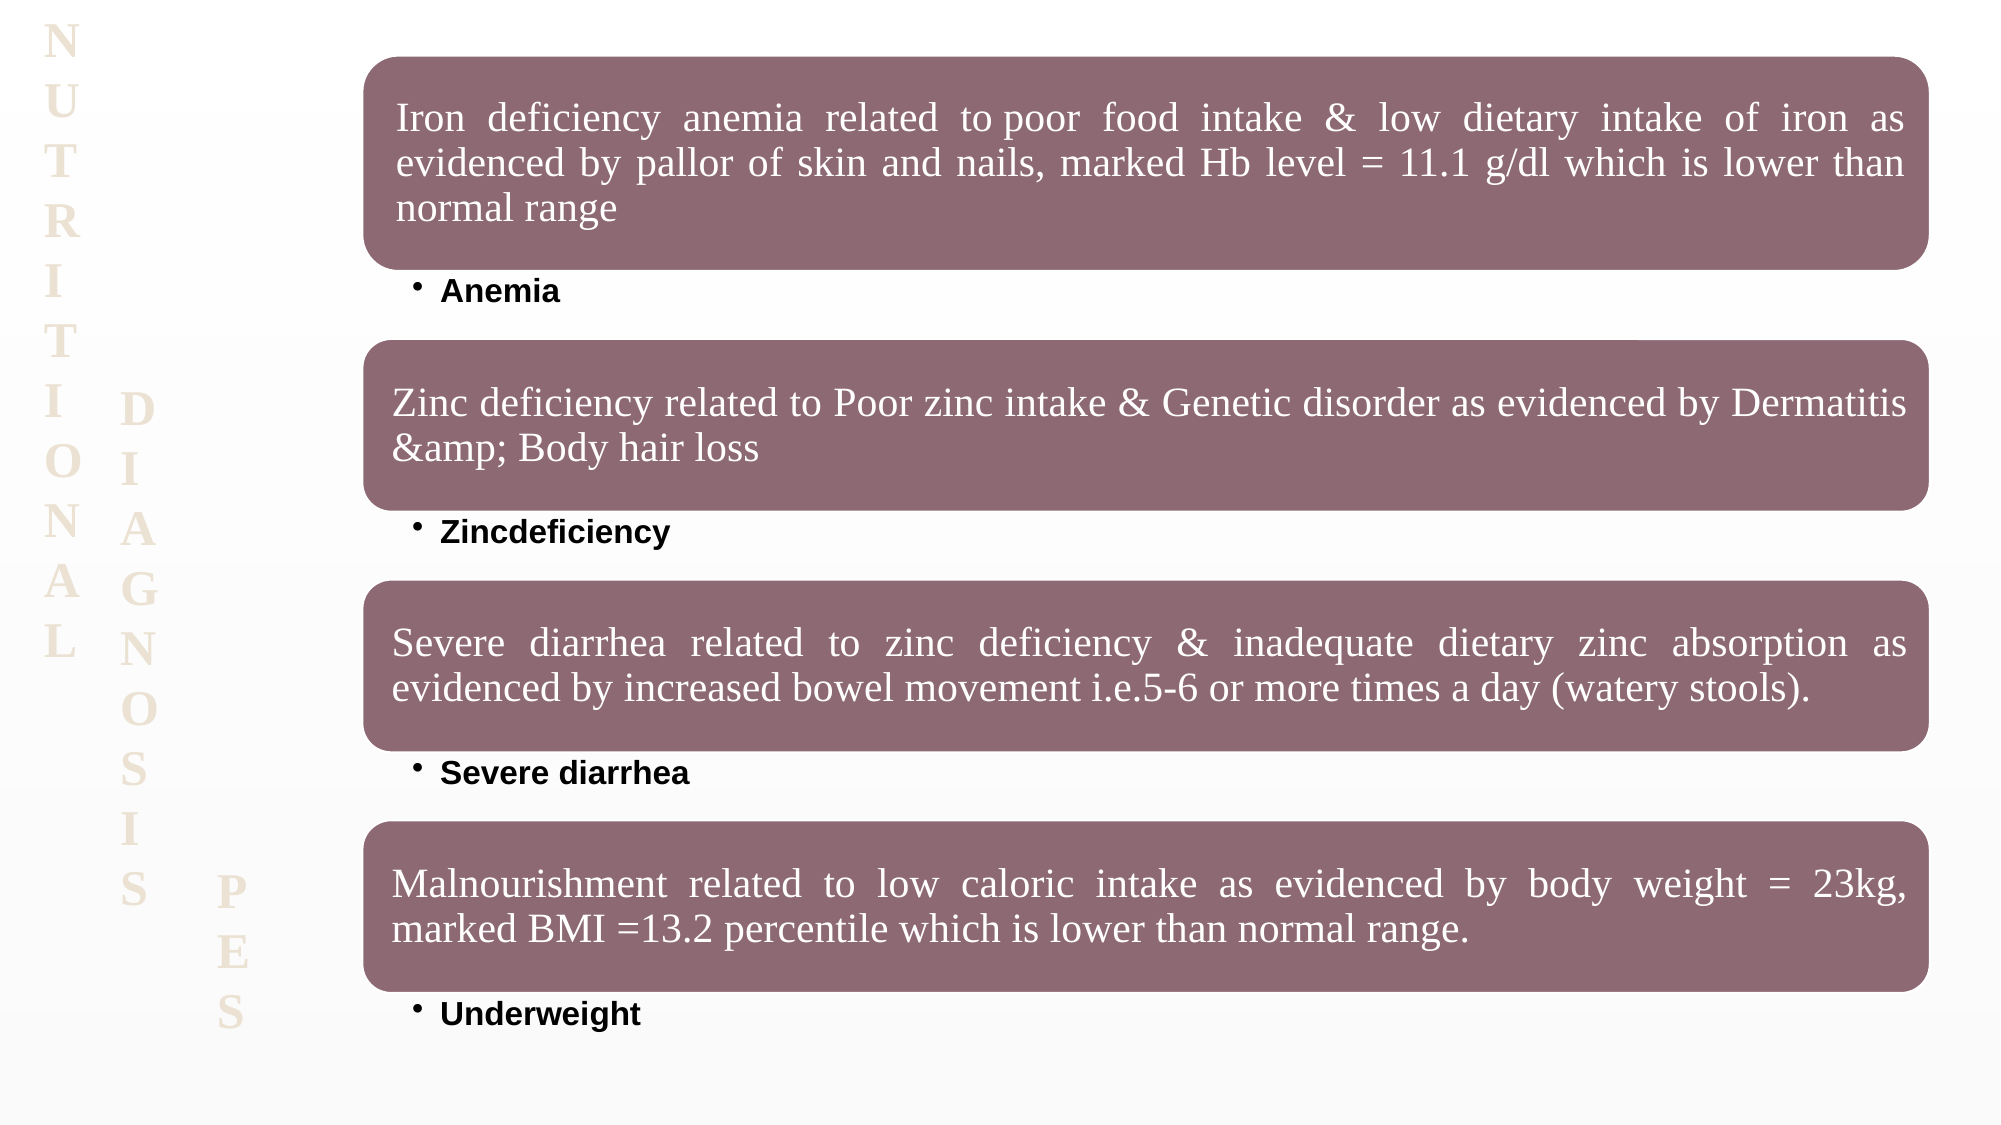

NUTRITIONAL
Iron deficiency anemia related to poor food intake & low dietary intake of iron as evidenced by pallor of skin and nails, marked Hb level = 11.1 g/dl which is lower than normal range
Anemia
Zinc deficiency related to Poor zinc intake & Genetic disorder as evidenced by Dermatitis &amp; Body hair loss
Zincdeficiency
Severe diarrhea related to zinc deficiency & inadequate dietary zinc absorption as evidenced by increased bowel movement i.e.5-6 or more times a day (watery stools).
Severe diarrhea
Malnourishment related to low caloric intake as evidenced by body weight = 23kg, marked BMI =13.2 percentile which is lower than normal range.
Underweight
DIAGNOSIS
PES